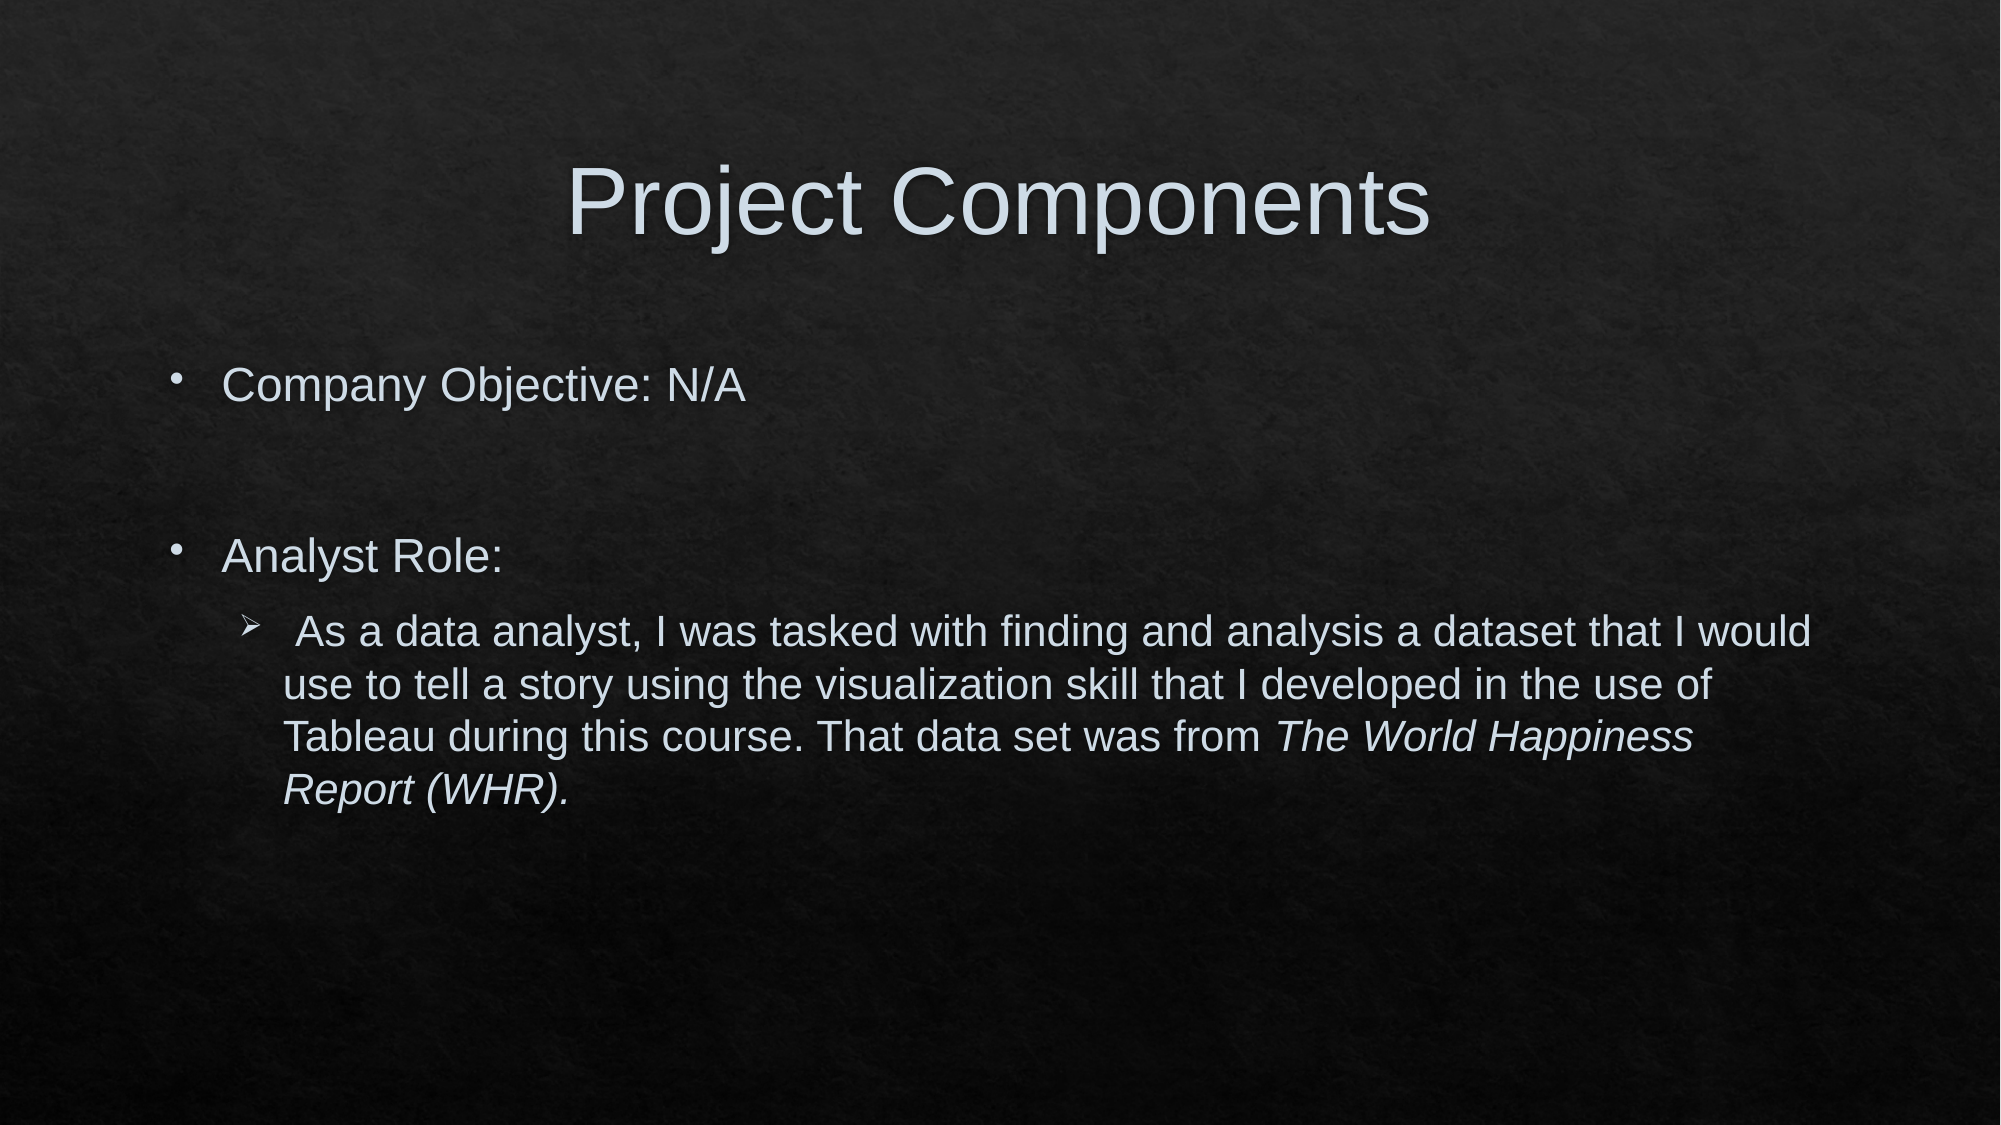

# Project Components
Company Objective: N/A

Analyst Role:
 As a data analyst, I was tasked with finding and analysis a dataset that I would use to tell a story using the visualization skill that I developed in the use of Tableau during this course. That data set was from The World Happiness Report (WHR).